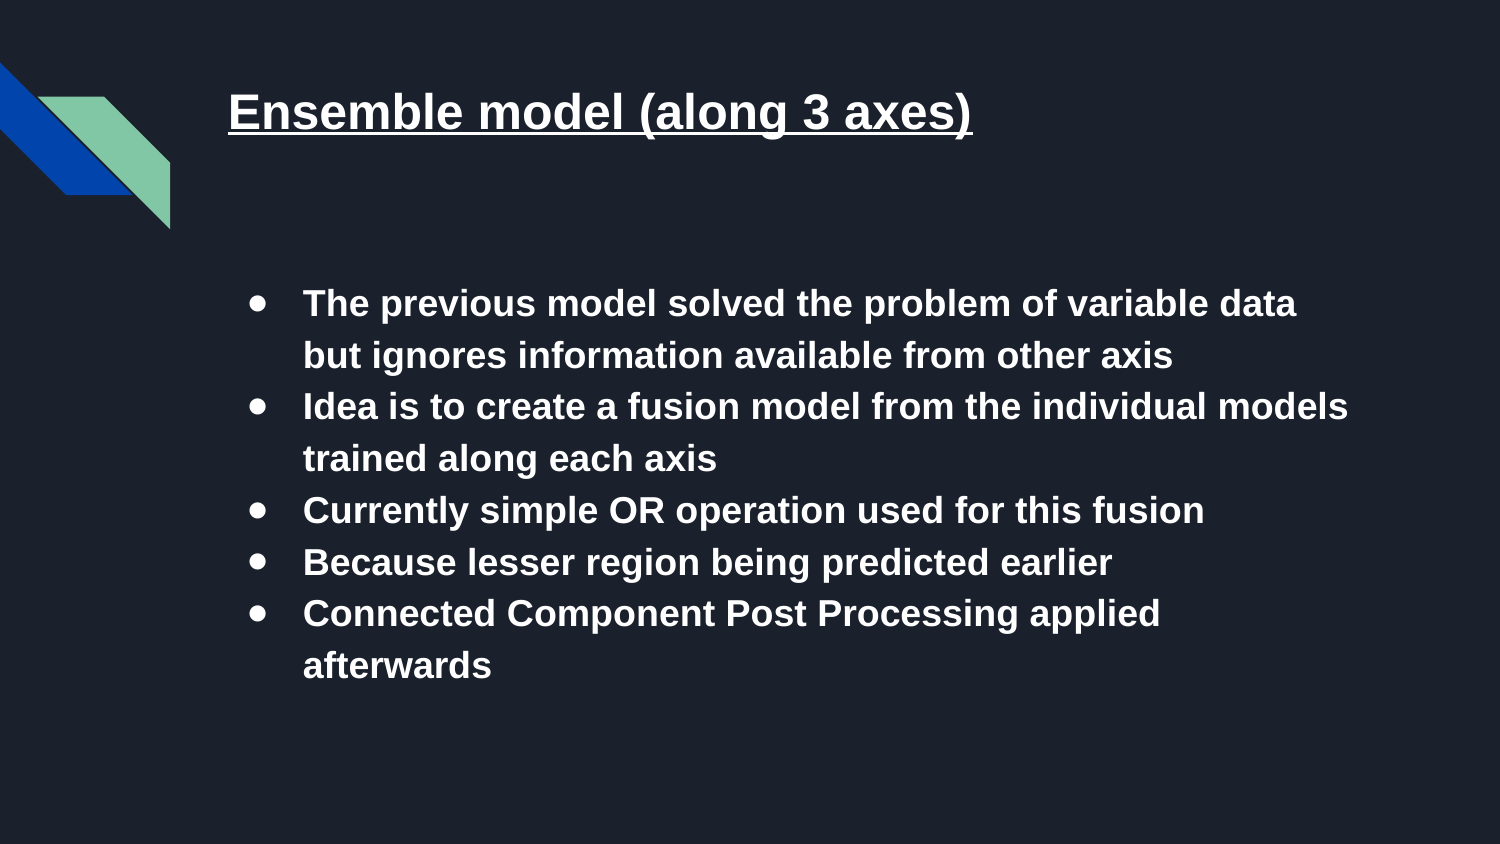

# Ensemble model (along 3 axes)
The previous model solved the problem of variable data but ignores information available from other axis
Idea is to create a fusion model from the individual models trained along each axis
Currently simple OR operation used for this fusion
Because lesser region being predicted earlier
Connected Component Post Processing applied afterwards